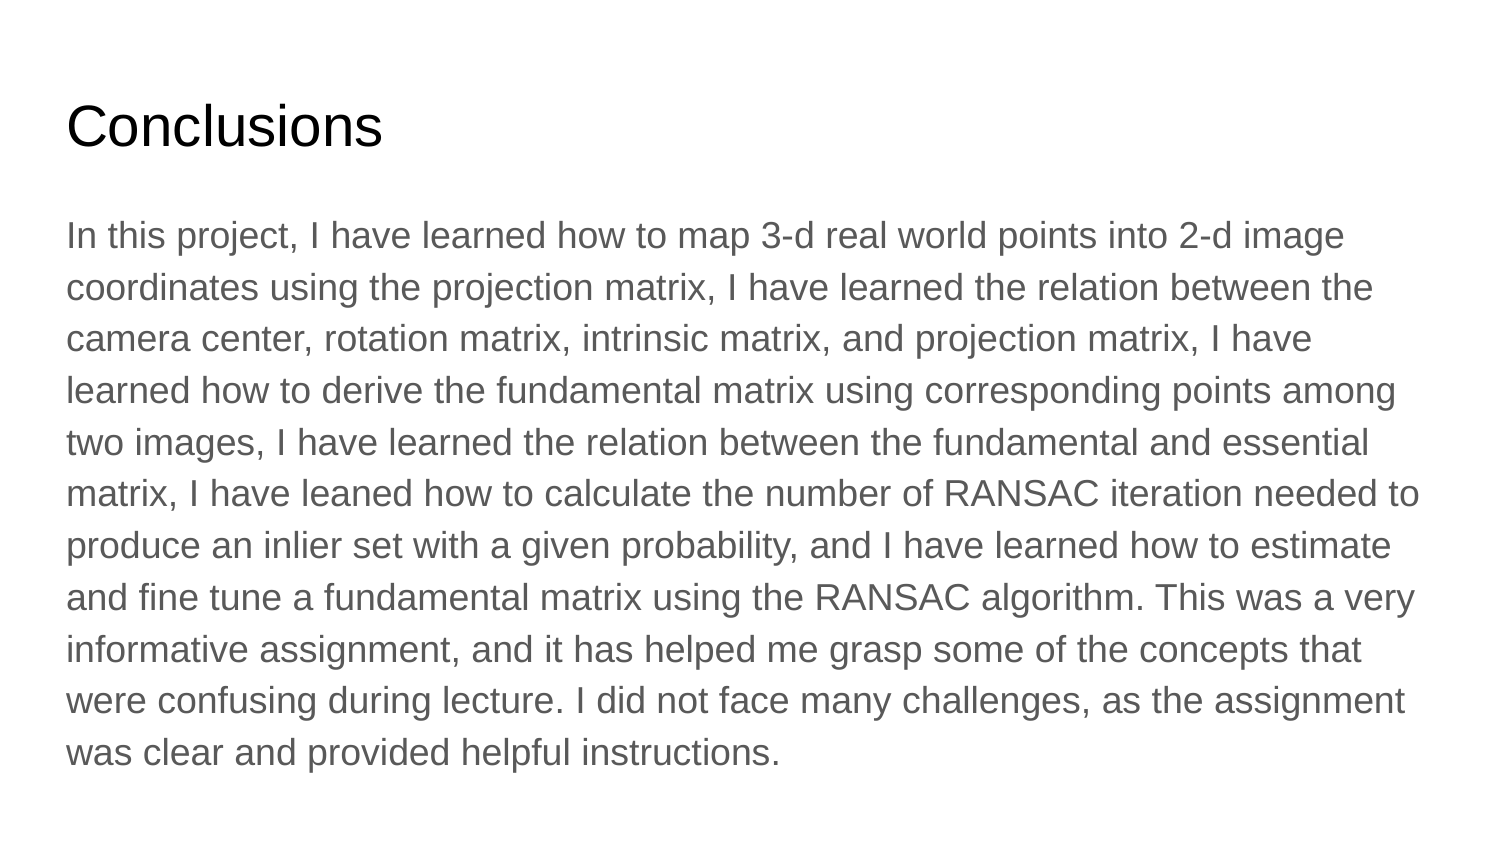

# Conclusions
In this project, I have learned how to map 3-d real world points into 2-d image coordinates using the projection matrix, I have learned the relation between the camera center, rotation matrix, intrinsic matrix, and projection matrix, I have learned how to derive the fundamental matrix using corresponding points among two images, I have learned the relation between the fundamental and essential matrix, I have leaned how to calculate the number of RANSAC iteration needed to produce an inlier set with a given probability, and I have learned how to estimate and fine tune a fundamental matrix using the RANSAC algorithm. This was a very informative assignment, and it has helped me grasp some of the concepts that were confusing during lecture. I did not face many challenges, as the assignment was clear and provided helpful instructions.